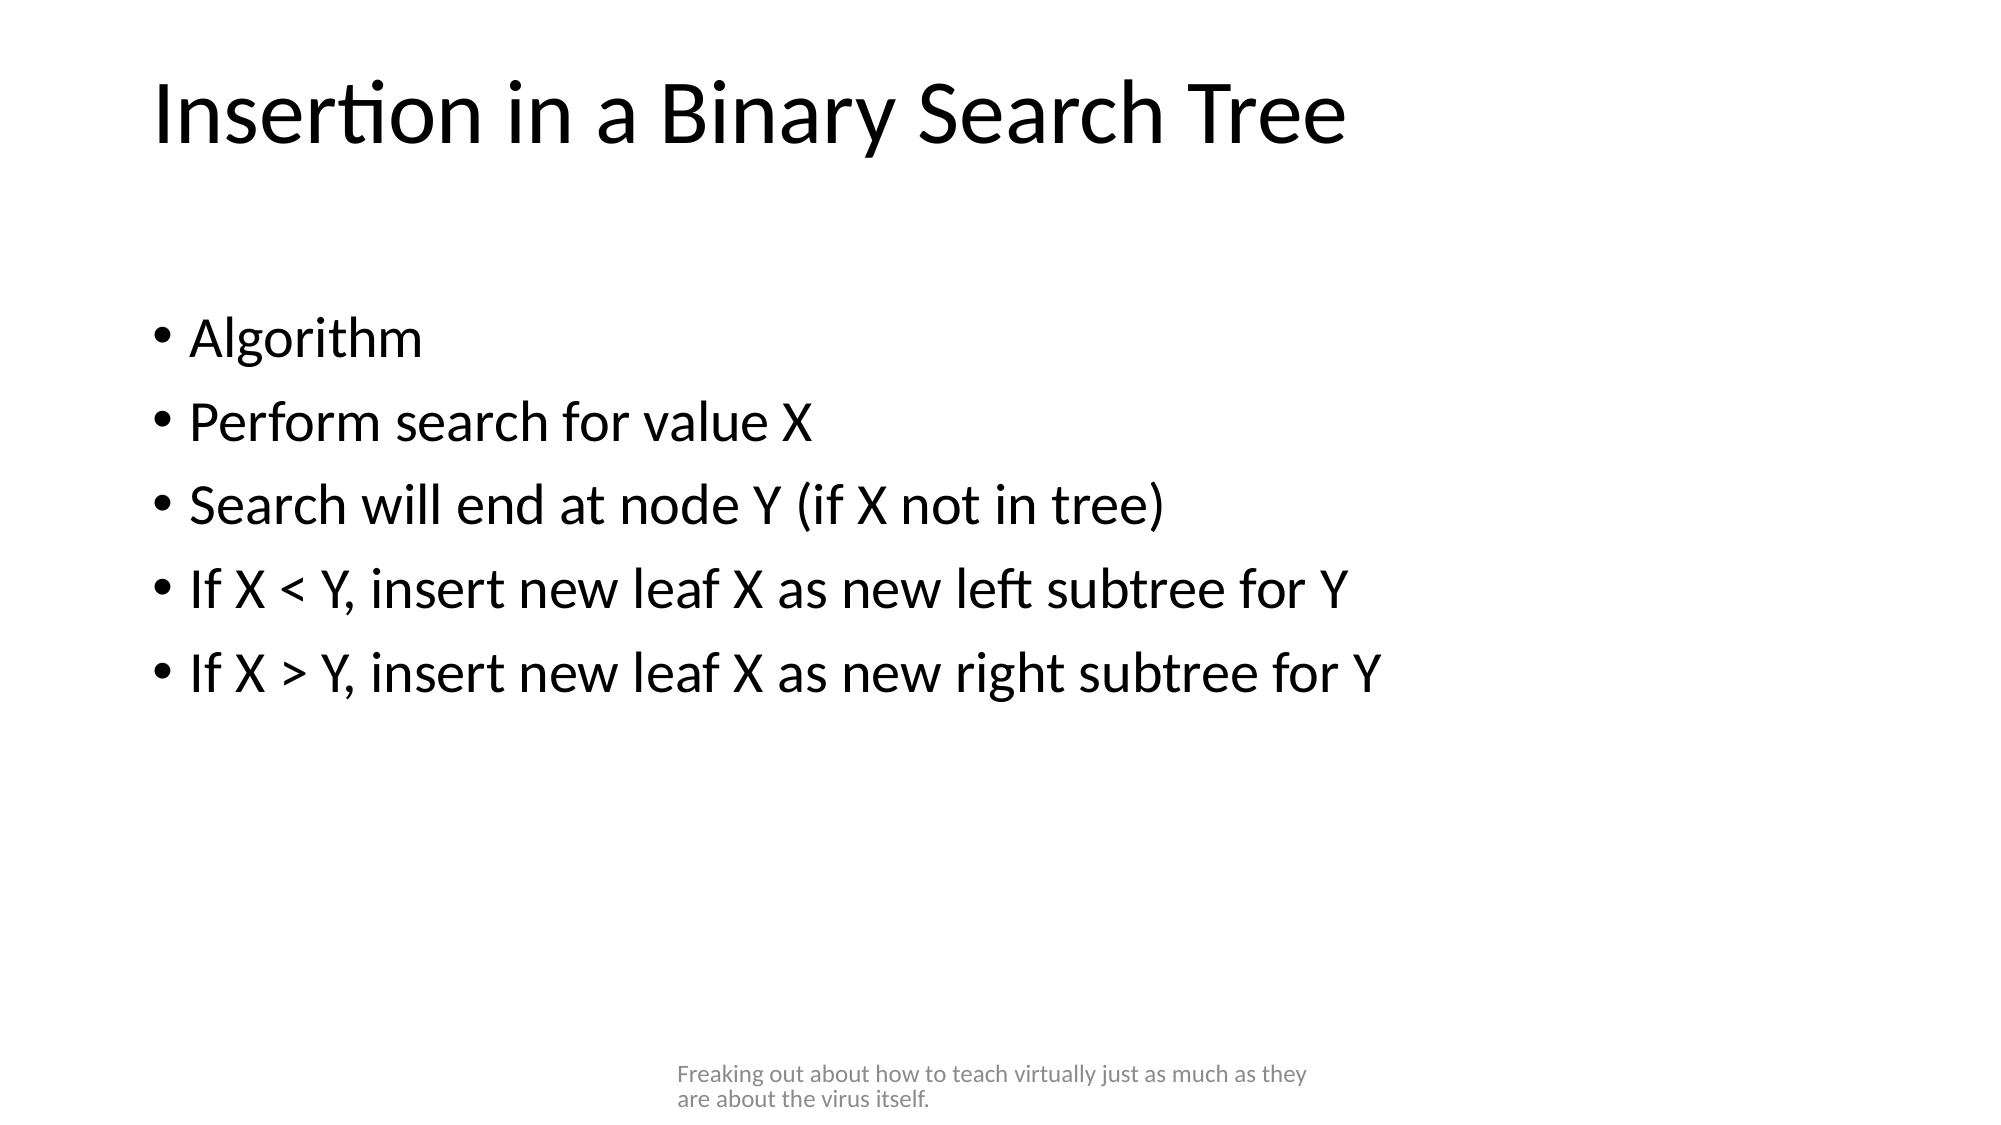

# Insertion in a Binary Search Tree
Algorithm
Perform search for value X
Search will end at node Y (if X not in tree)
If X < Y, insert new leaf X as new left subtree for Y
If X > Y, insert new leaf X as new right subtree for Y

Freaking out about how to teach virtually just as much as they are about the virus itself.